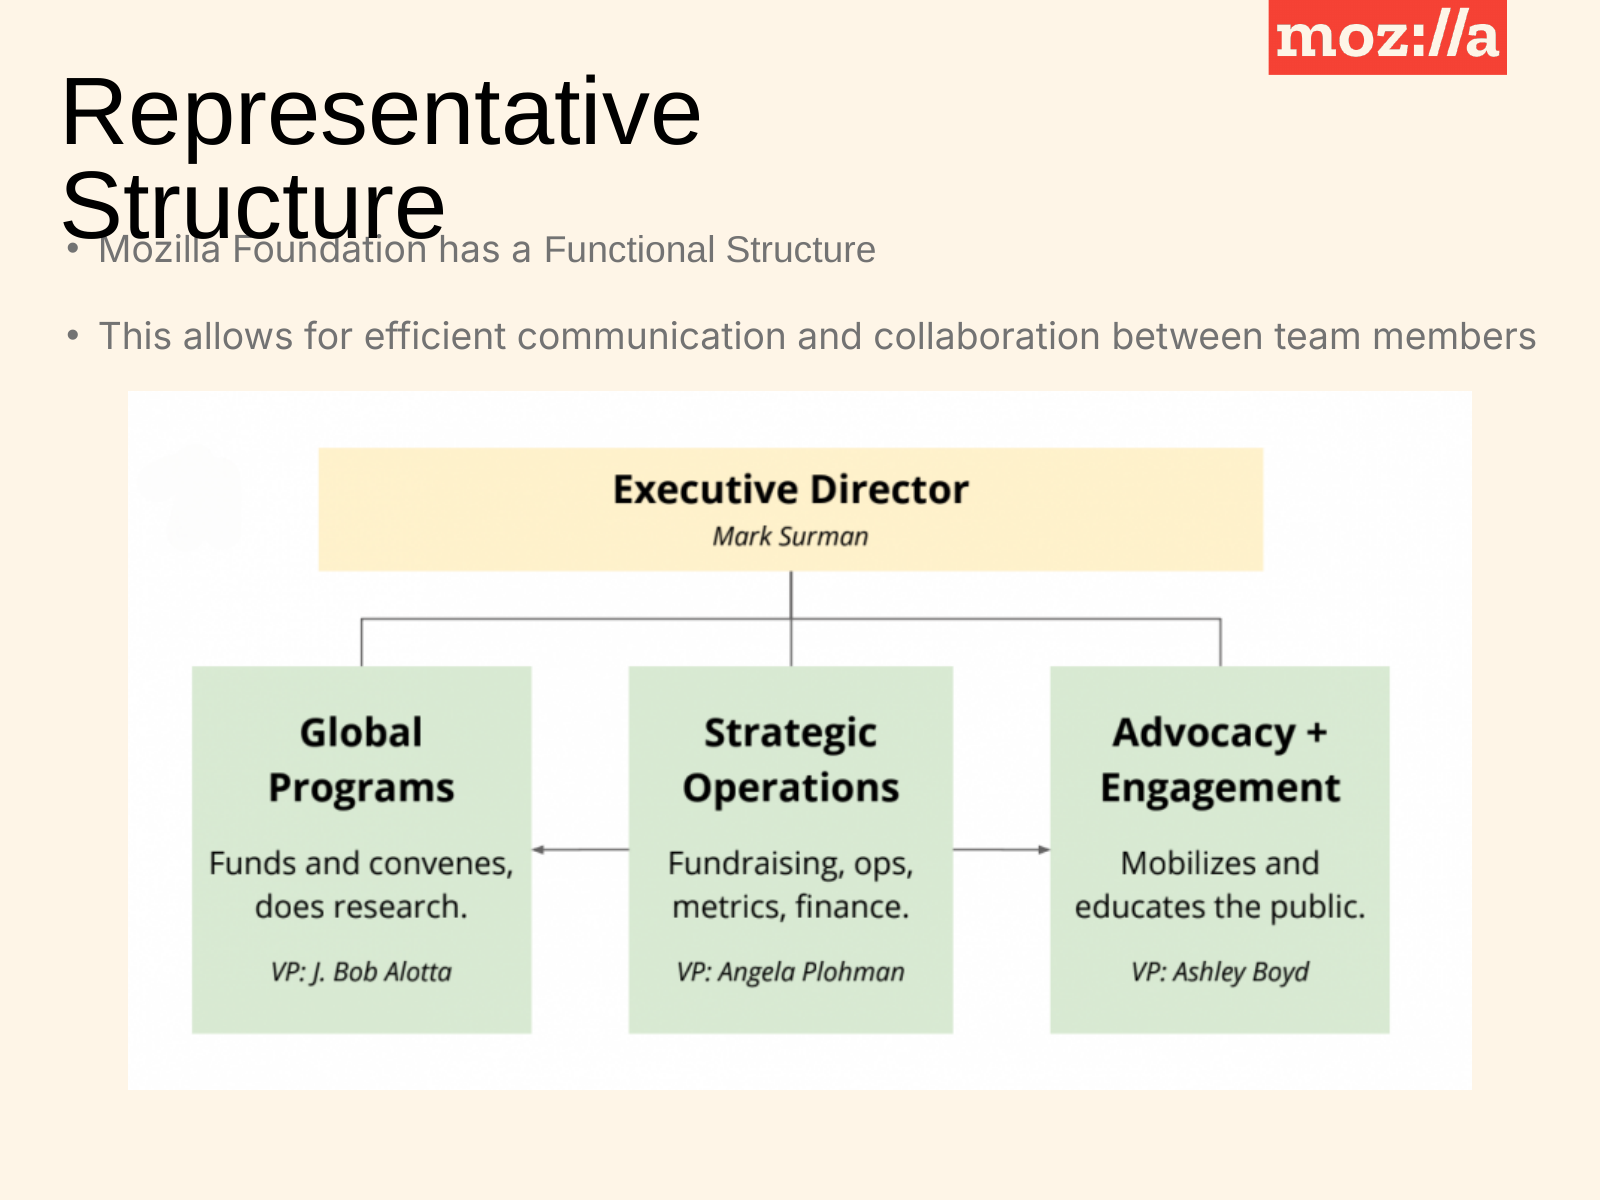

Representative Structure
Mozilla Foundation has a Functional Structure
This allows for efficient communication and collaboration between team members